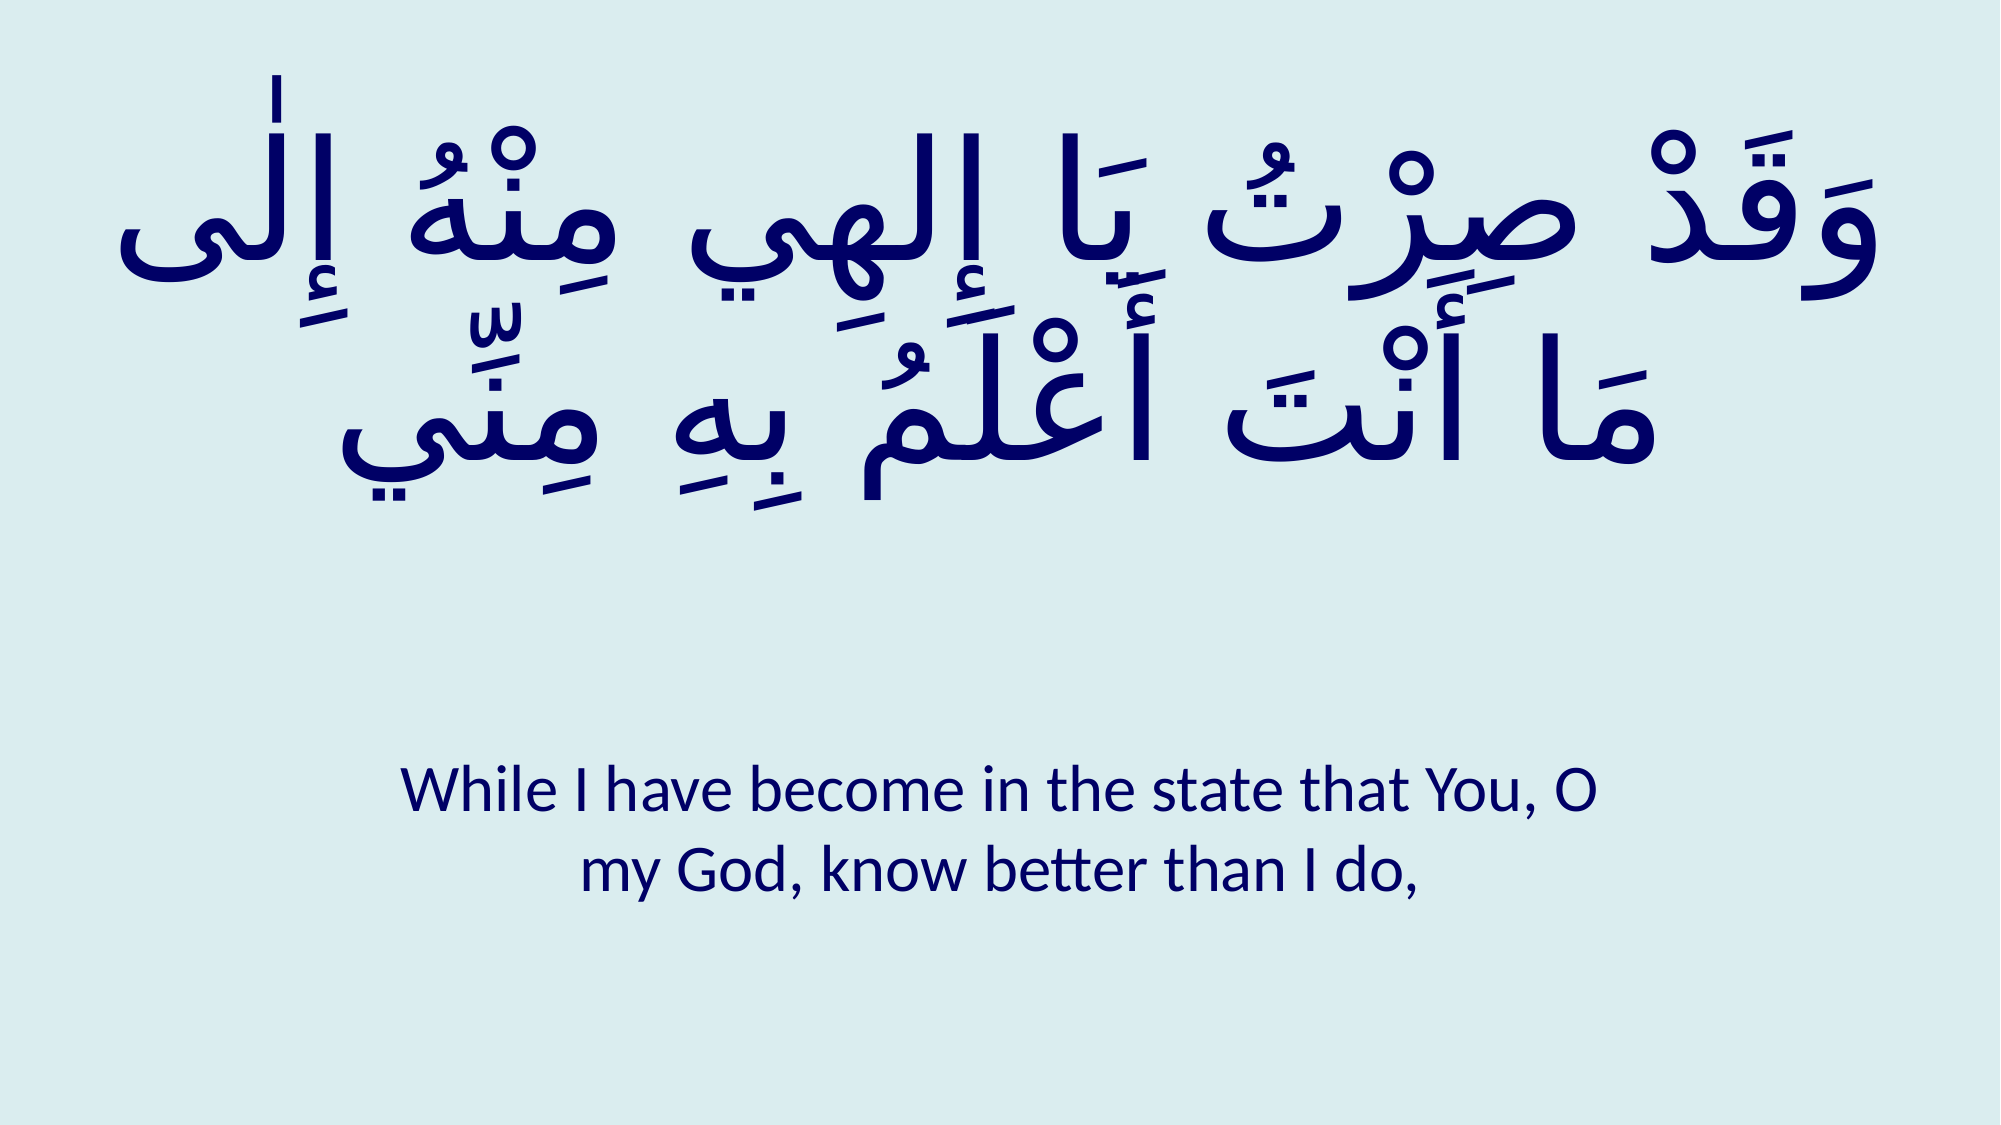

# وَقَدْ صِرْتُ يَا إِلهِي مِنْهُ إِلٰى مَا أَنْتَ أَعْلَمُ بِهِ مِنِّي
While I have become in the state that You, O my God, know better than I do,